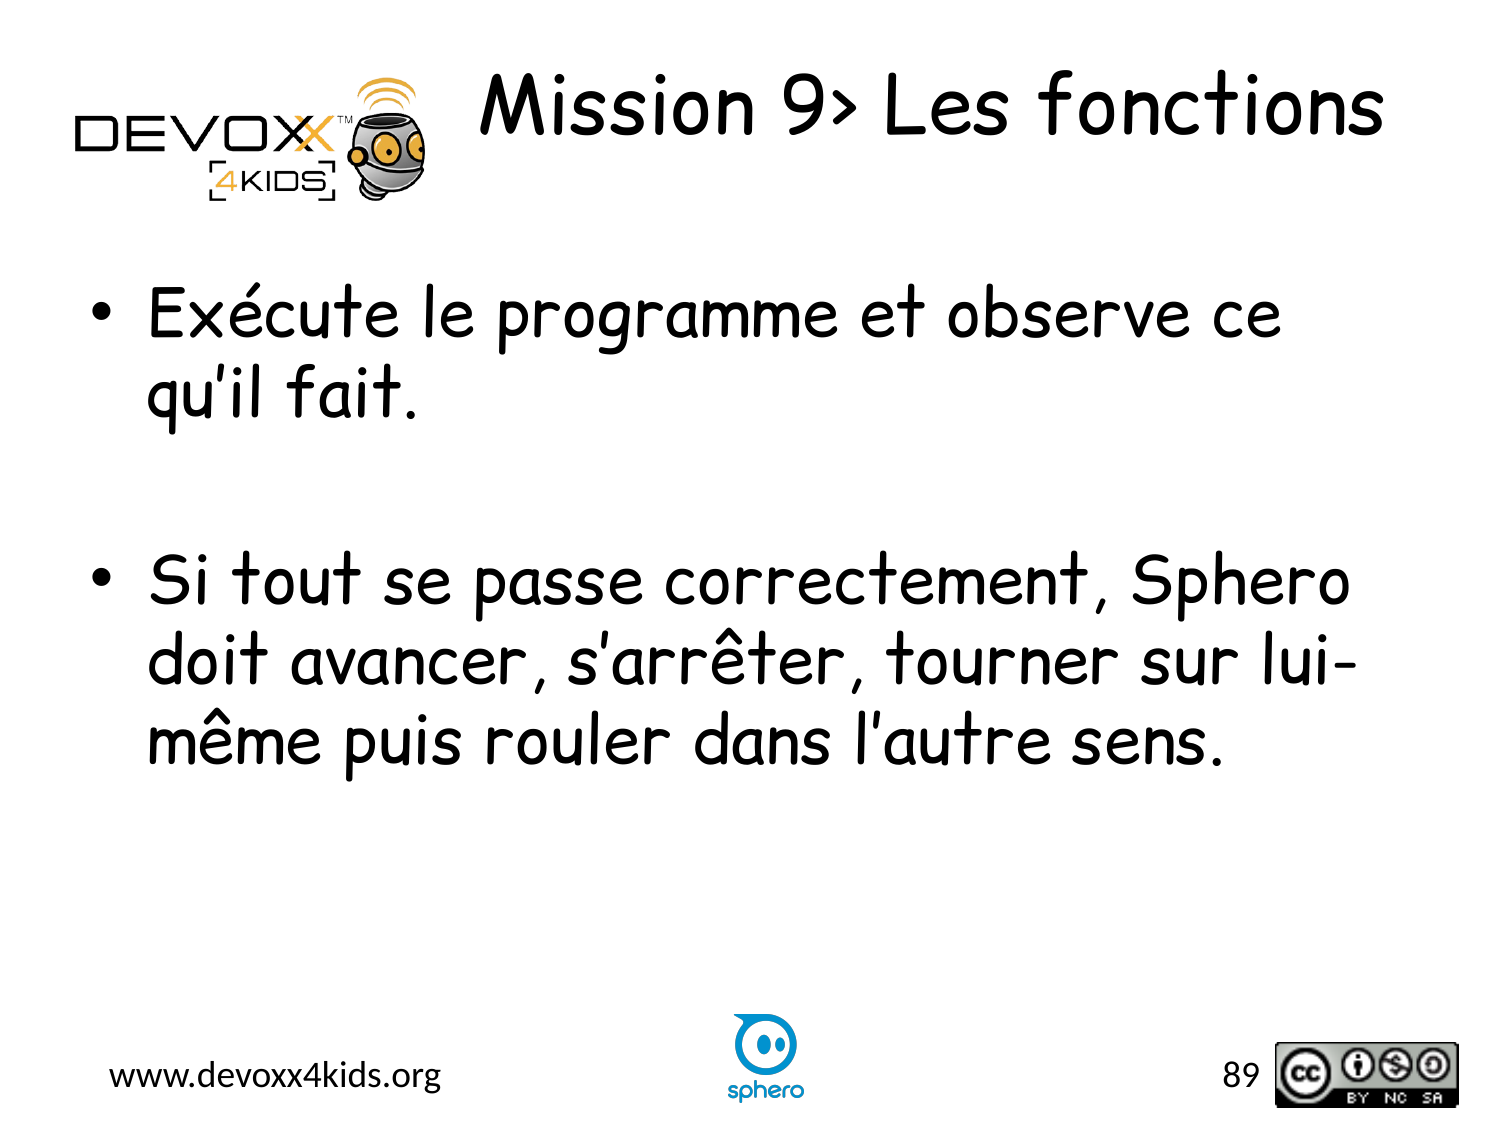

# Mission 9> Les fonctions
Exécute le programme et observe ce qu’il fait.

Si tout se passe correctement, Sphero doit avancer, s’arrêter, tourner sur lui-même puis rouler dans l’autre sens.
89